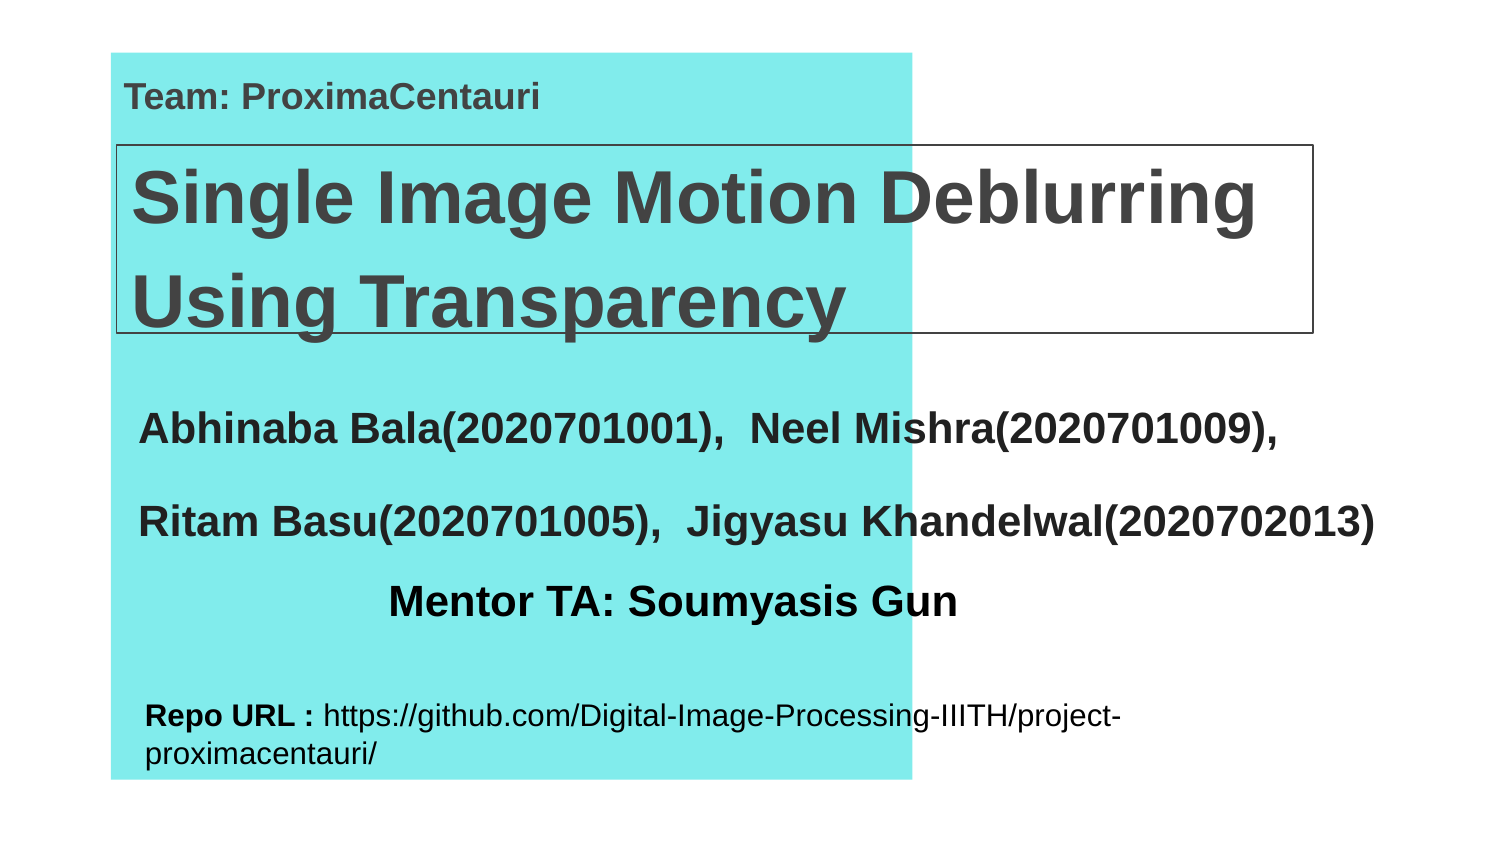

Team: ProximaCentauri
# Single Image Motion Deblurring Using Transparency

       Abhinaba Bala(2020701001),  Neel Mishra(2020701009),
       Ritam Basu(2020701005),  Jigyasu Khandelwal(2020702013)

Mentor TA: Soumyasis Gun

Repo URL : https://github.com/Digital-Image-Processing-IIITH/project-proximacentauri/